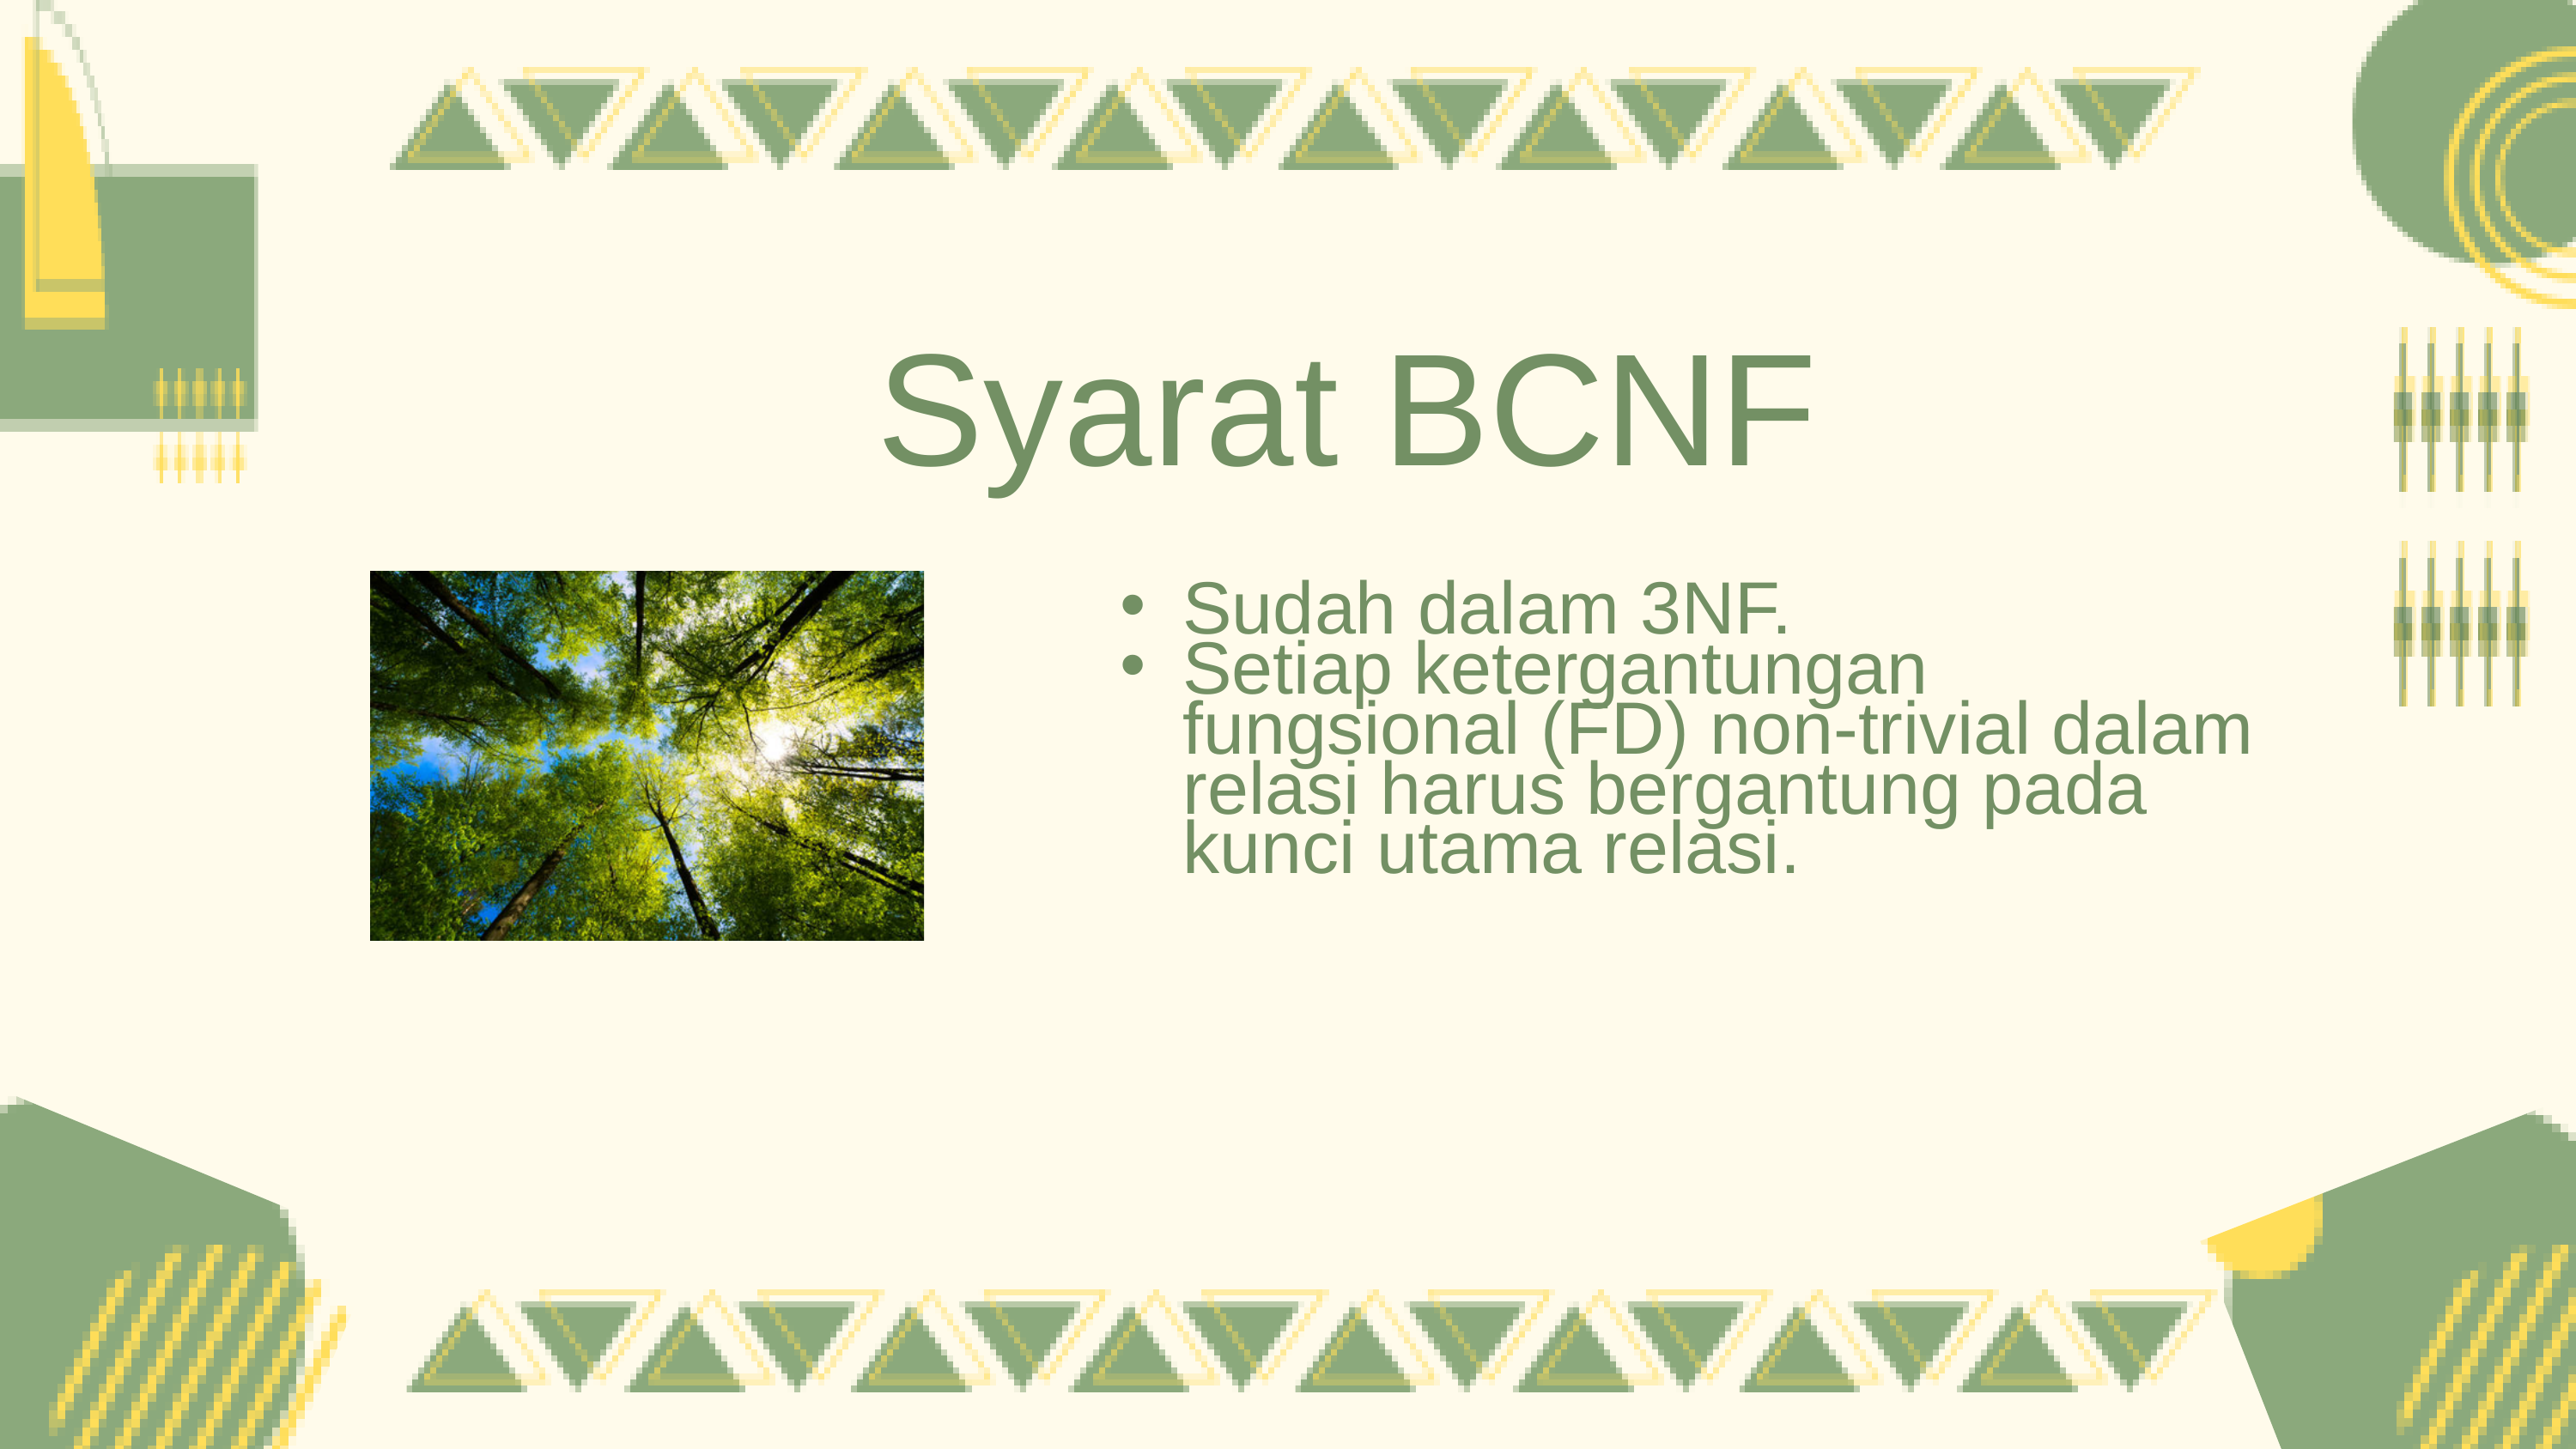

Syarat BCNF

Sudah dalam 3NF.
Setiap ketergantungan fungsional (FD) non-trivial dalam relasi harus bergantung pada kunci utama relasi.